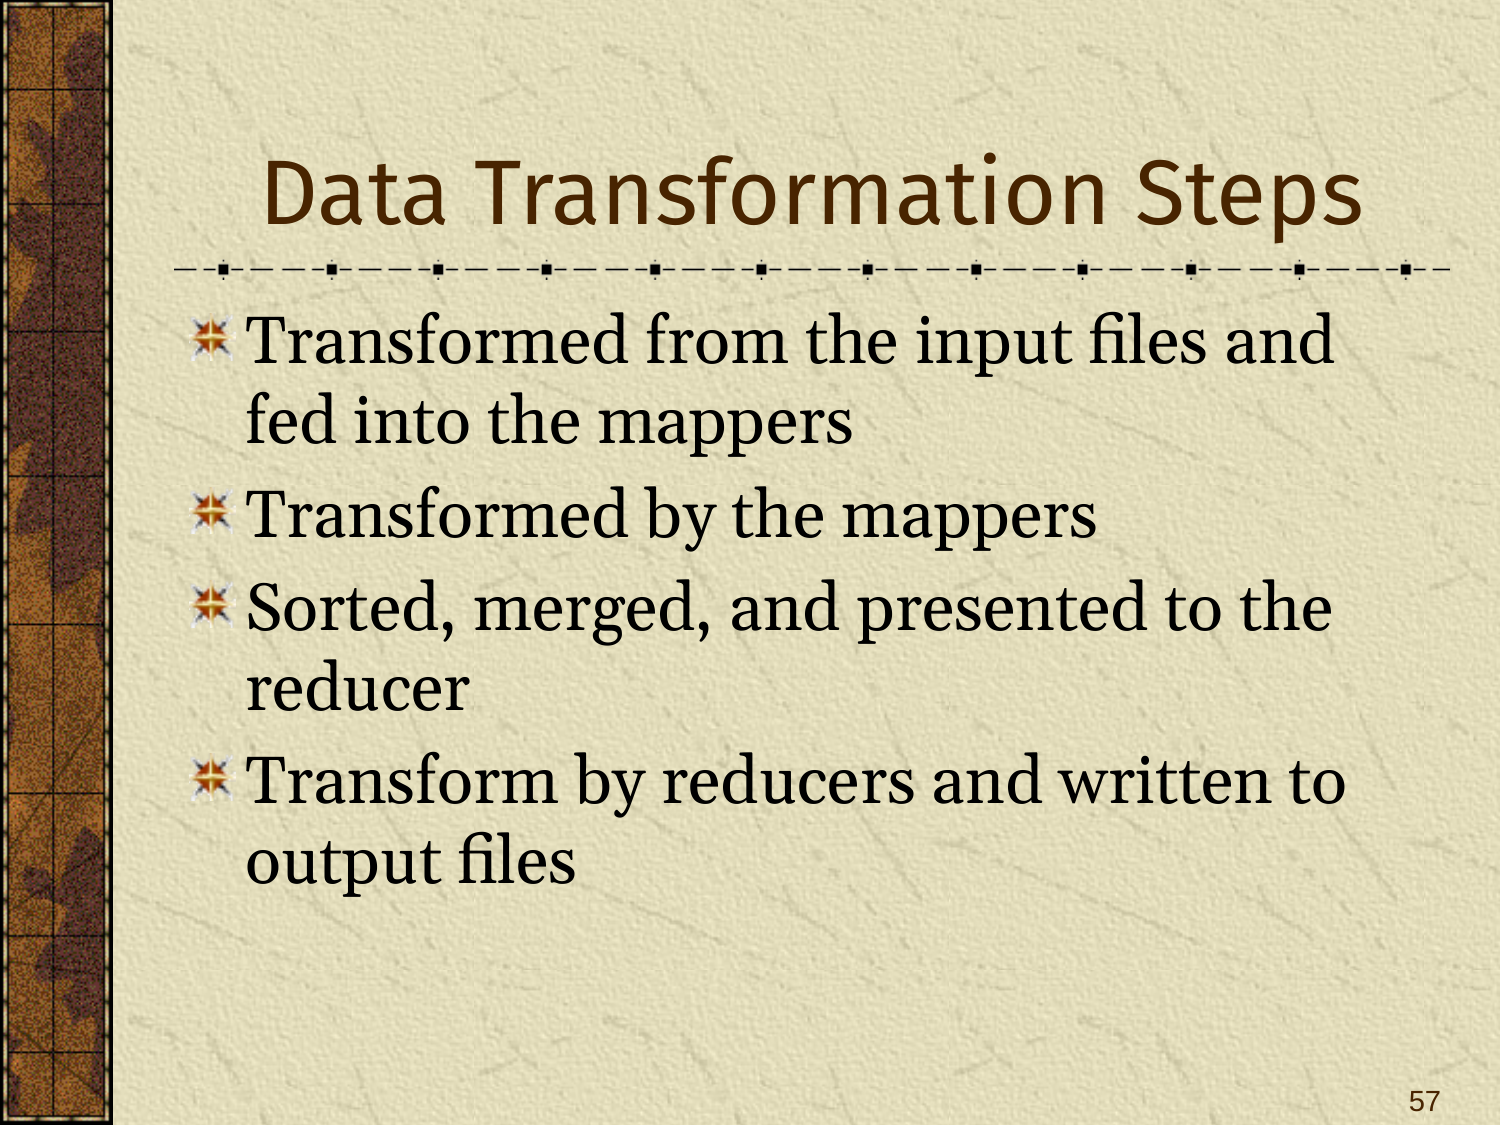

# Data Transformation Steps
Transformed from the input files and fed into the mappers
Transformed by the mappers
Sorted, merged, and presented to the reducer
Transform by reducers and written to output files

57